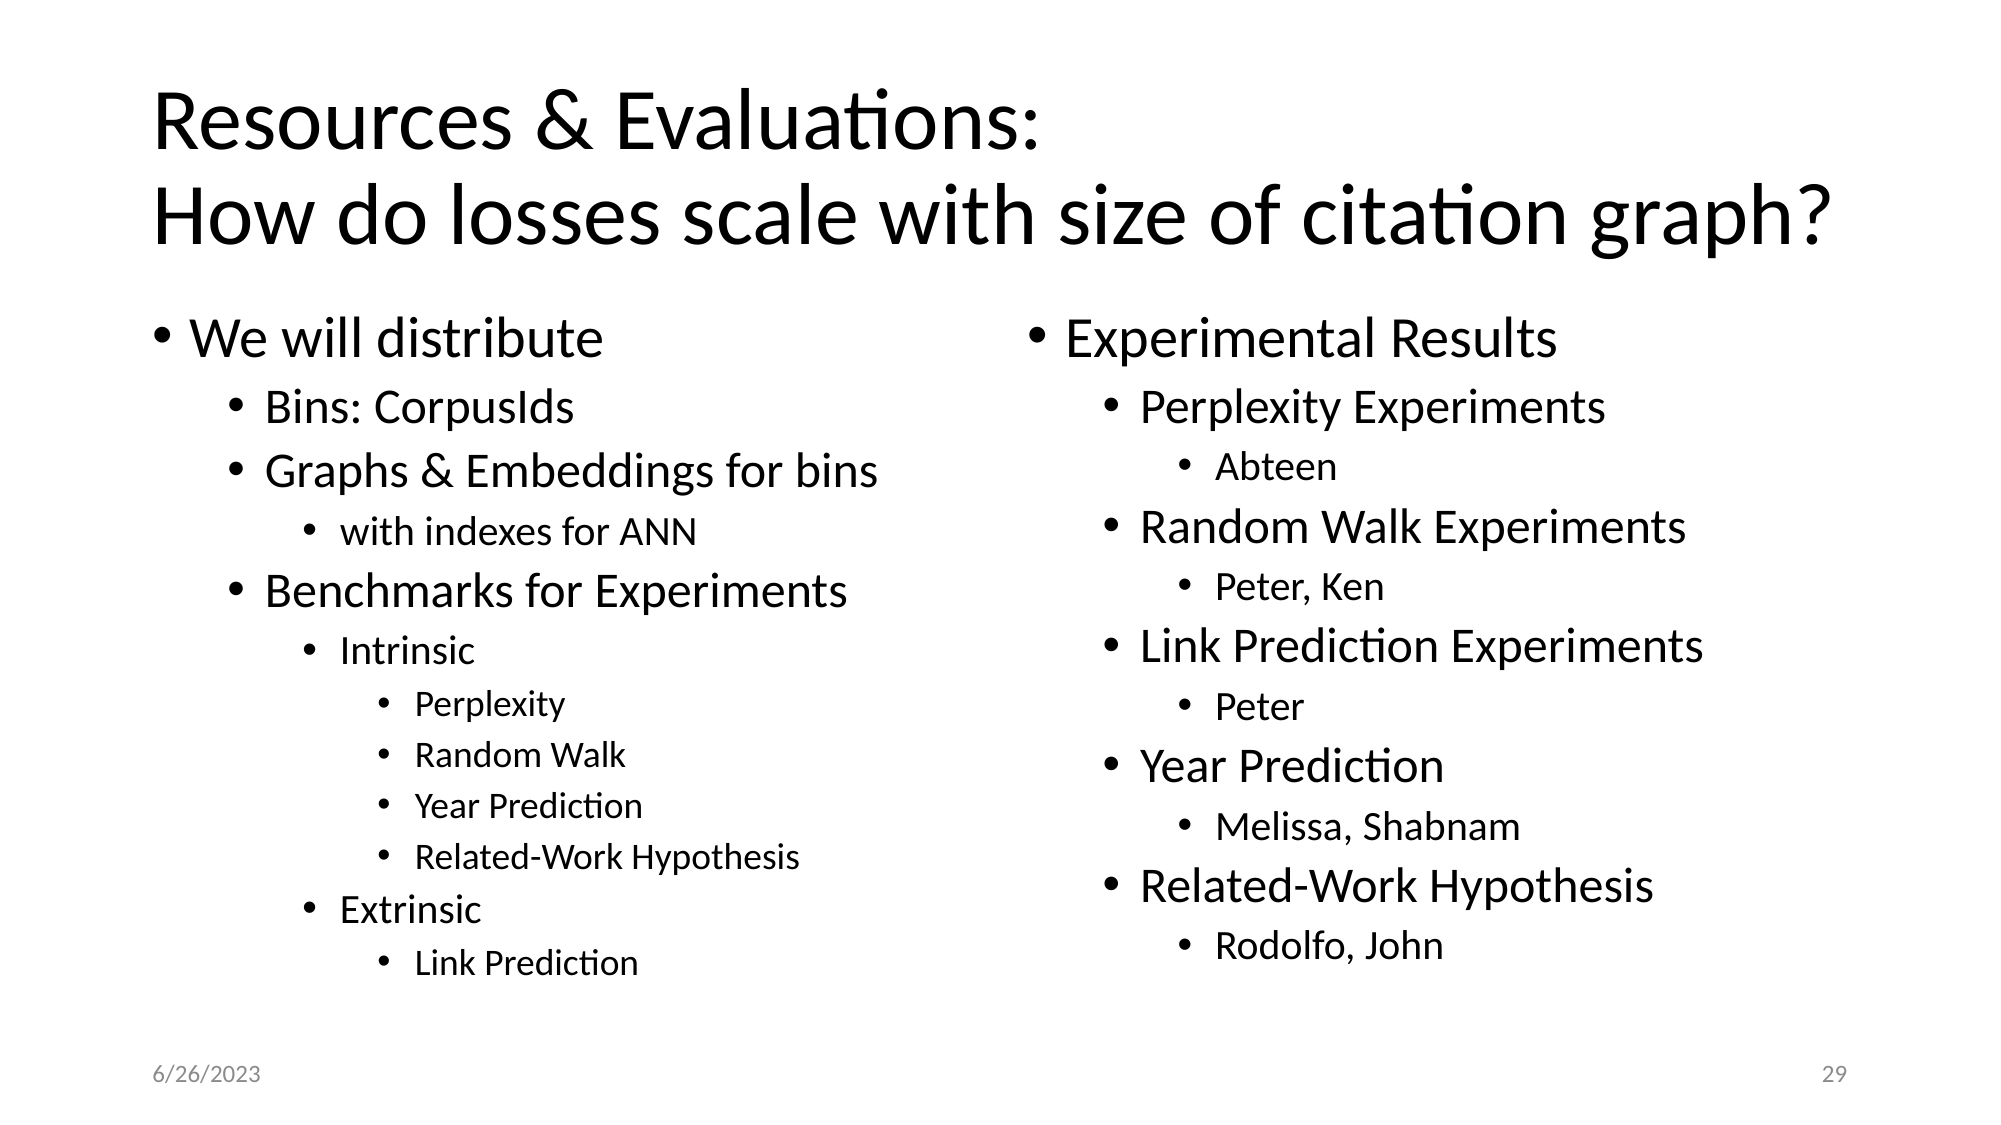

# Resources & Evaluations: How do losses scale with size of citation graph?
We will distribute
Bins: CorpusIds
Graphs & Embeddings for bins
with indexes for ANN
Benchmarks for Experiments
Intrinsic
Perplexity
Random Walk
Year Prediction
Related-Work Hypothesis
Extrinsic
Link Prediction
Experimental Results
Perplexity Experiments
Abteen
Random Walk Experiments
Peter, Ken
Link Prediction Experiments
Peter
Year Prediction
Melissa, Shabnam
Related-Work Hypothesis
Rodolfo, John
6/26/2023
29